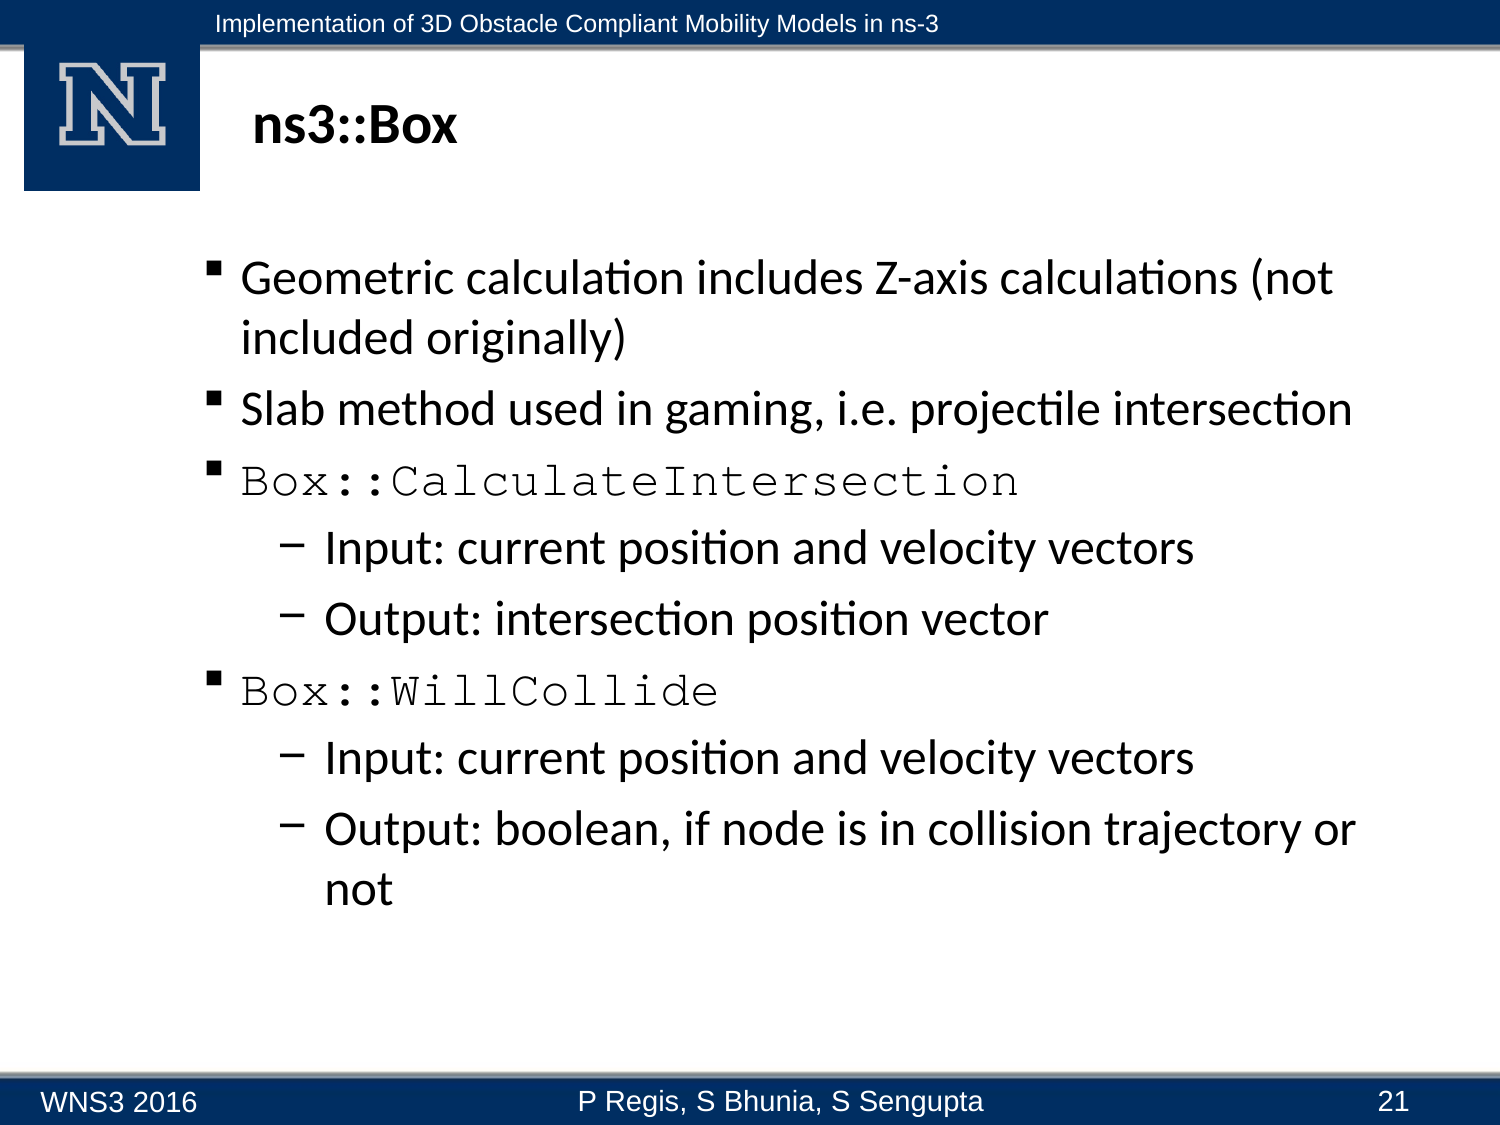

# ns3::Box
Geometric calculation includes Z-axis calculations (not included originally)
Slab method used in gaming, i.e. projectile intersection
Box::CalculateIntersection
Input: current position and velocity vectors
Output: intersection position vector
Box::WillCollide
Input: current position and velocity vectors
Output: boolean, if node is in collision trajectory or not

21